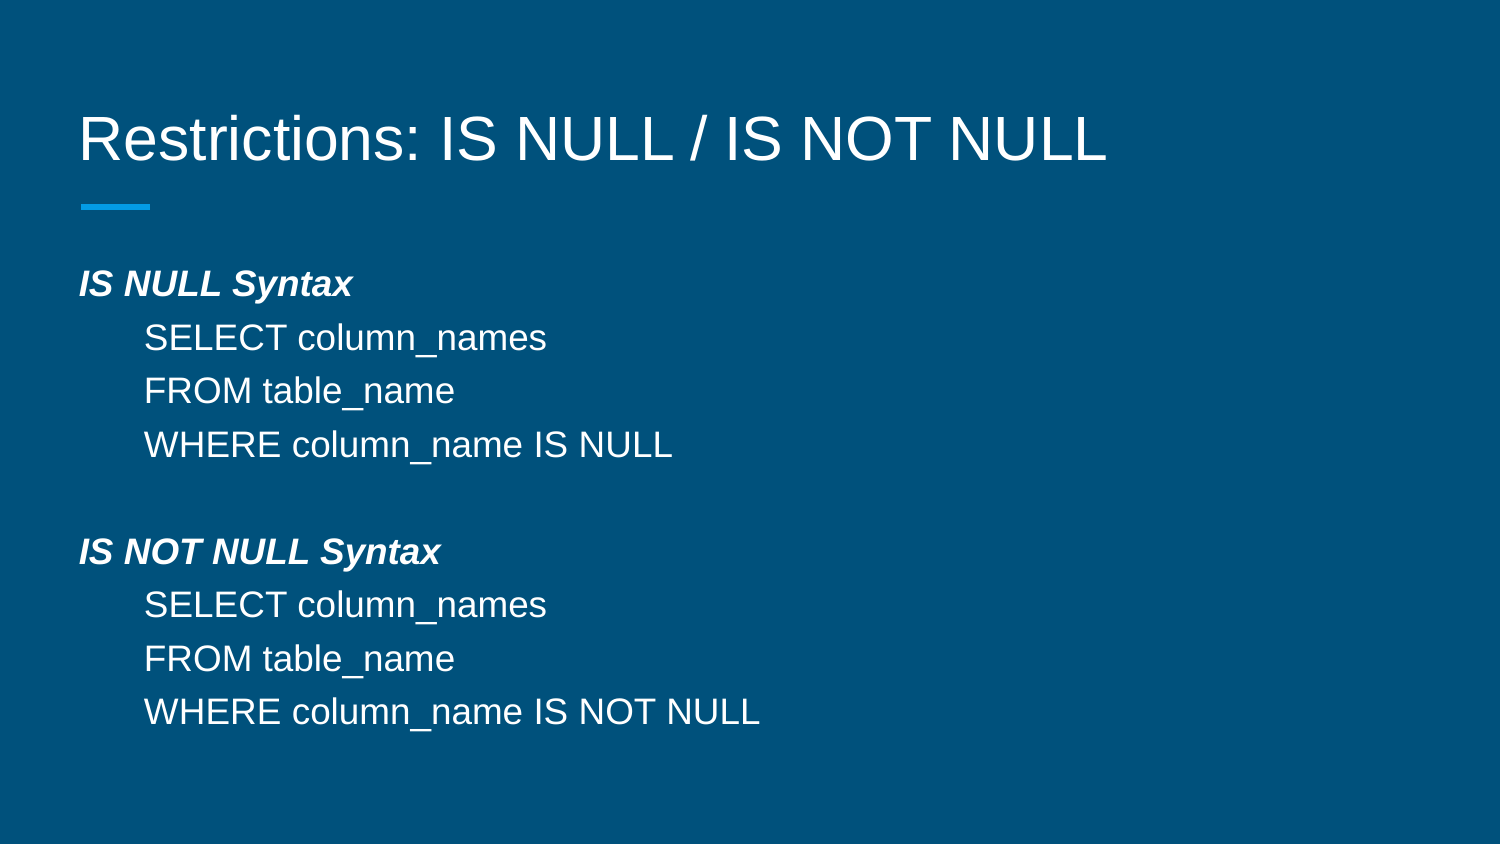

# Restrictions: IS NULL / IS NOT NULL
IS NULL Syntax
SELECT column_names
FROM table_name
WHERE column_name IS NULL

IS NOT NULL Syntax
SELECT column_names
FROM table_name
WHERE column_name IS NOT NULL